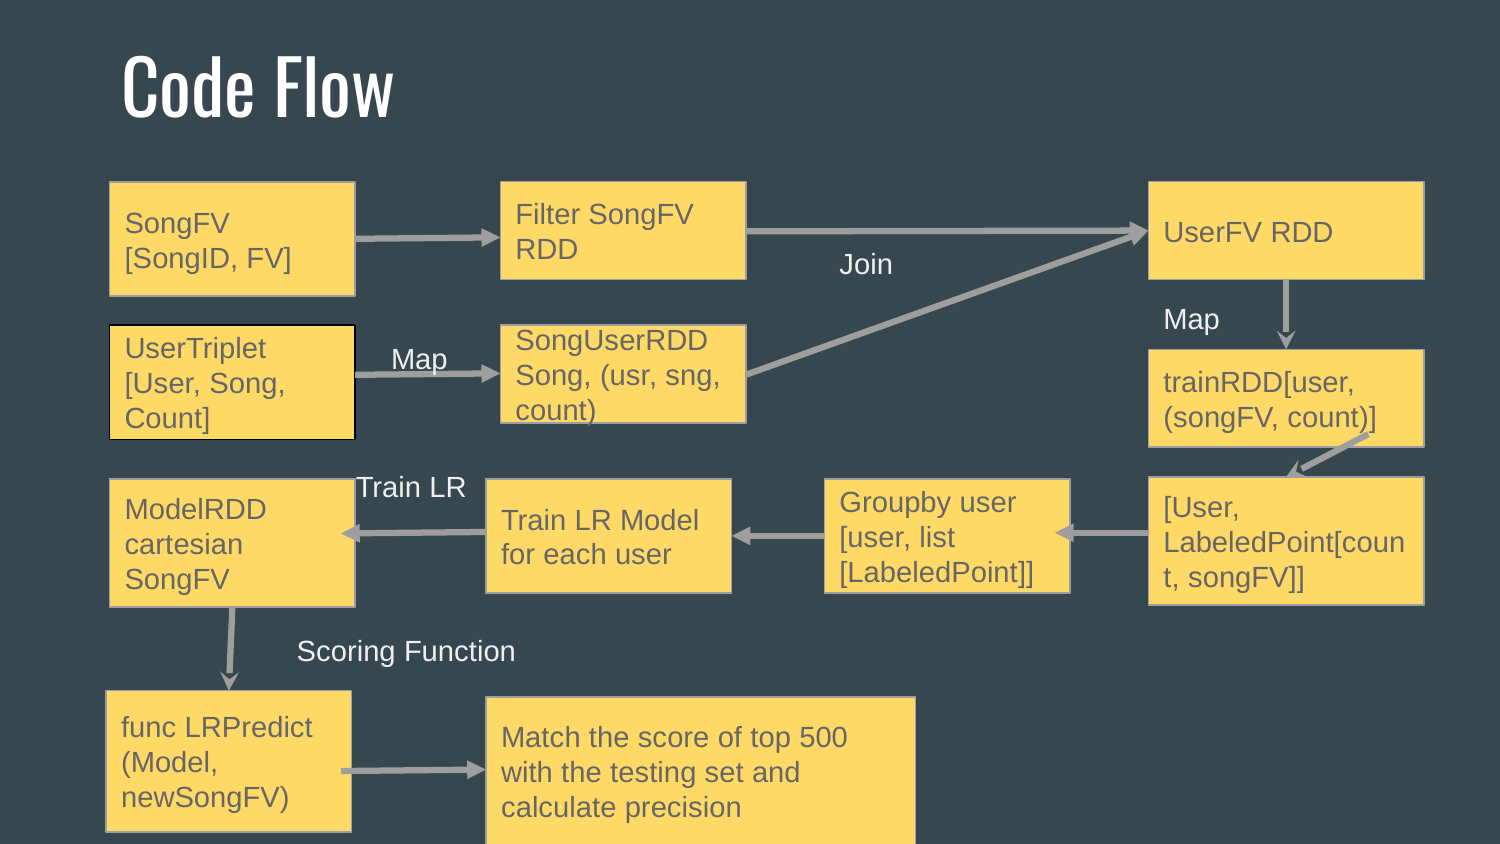

# Code Flow
SongFV [SongID, FV]
Filter SongFV RDD
UserFV RDD
Join
Map
UserTriplet
[User, Song, Count]
Map
SongUserRDD
Song, (usr, sng, count)
trainRDD[user, (songFV, count)]
Train LR
[User, LabeledPoint[count, songFV]]
ModelRDD cartesian SongFV
Train LR Model for each user
Groupby user [user, list [LabeledPoint]]
Scoring Function
func LRPredict (Model, newSongFV)
Match the score of top 500 with the testing set and calculate precision